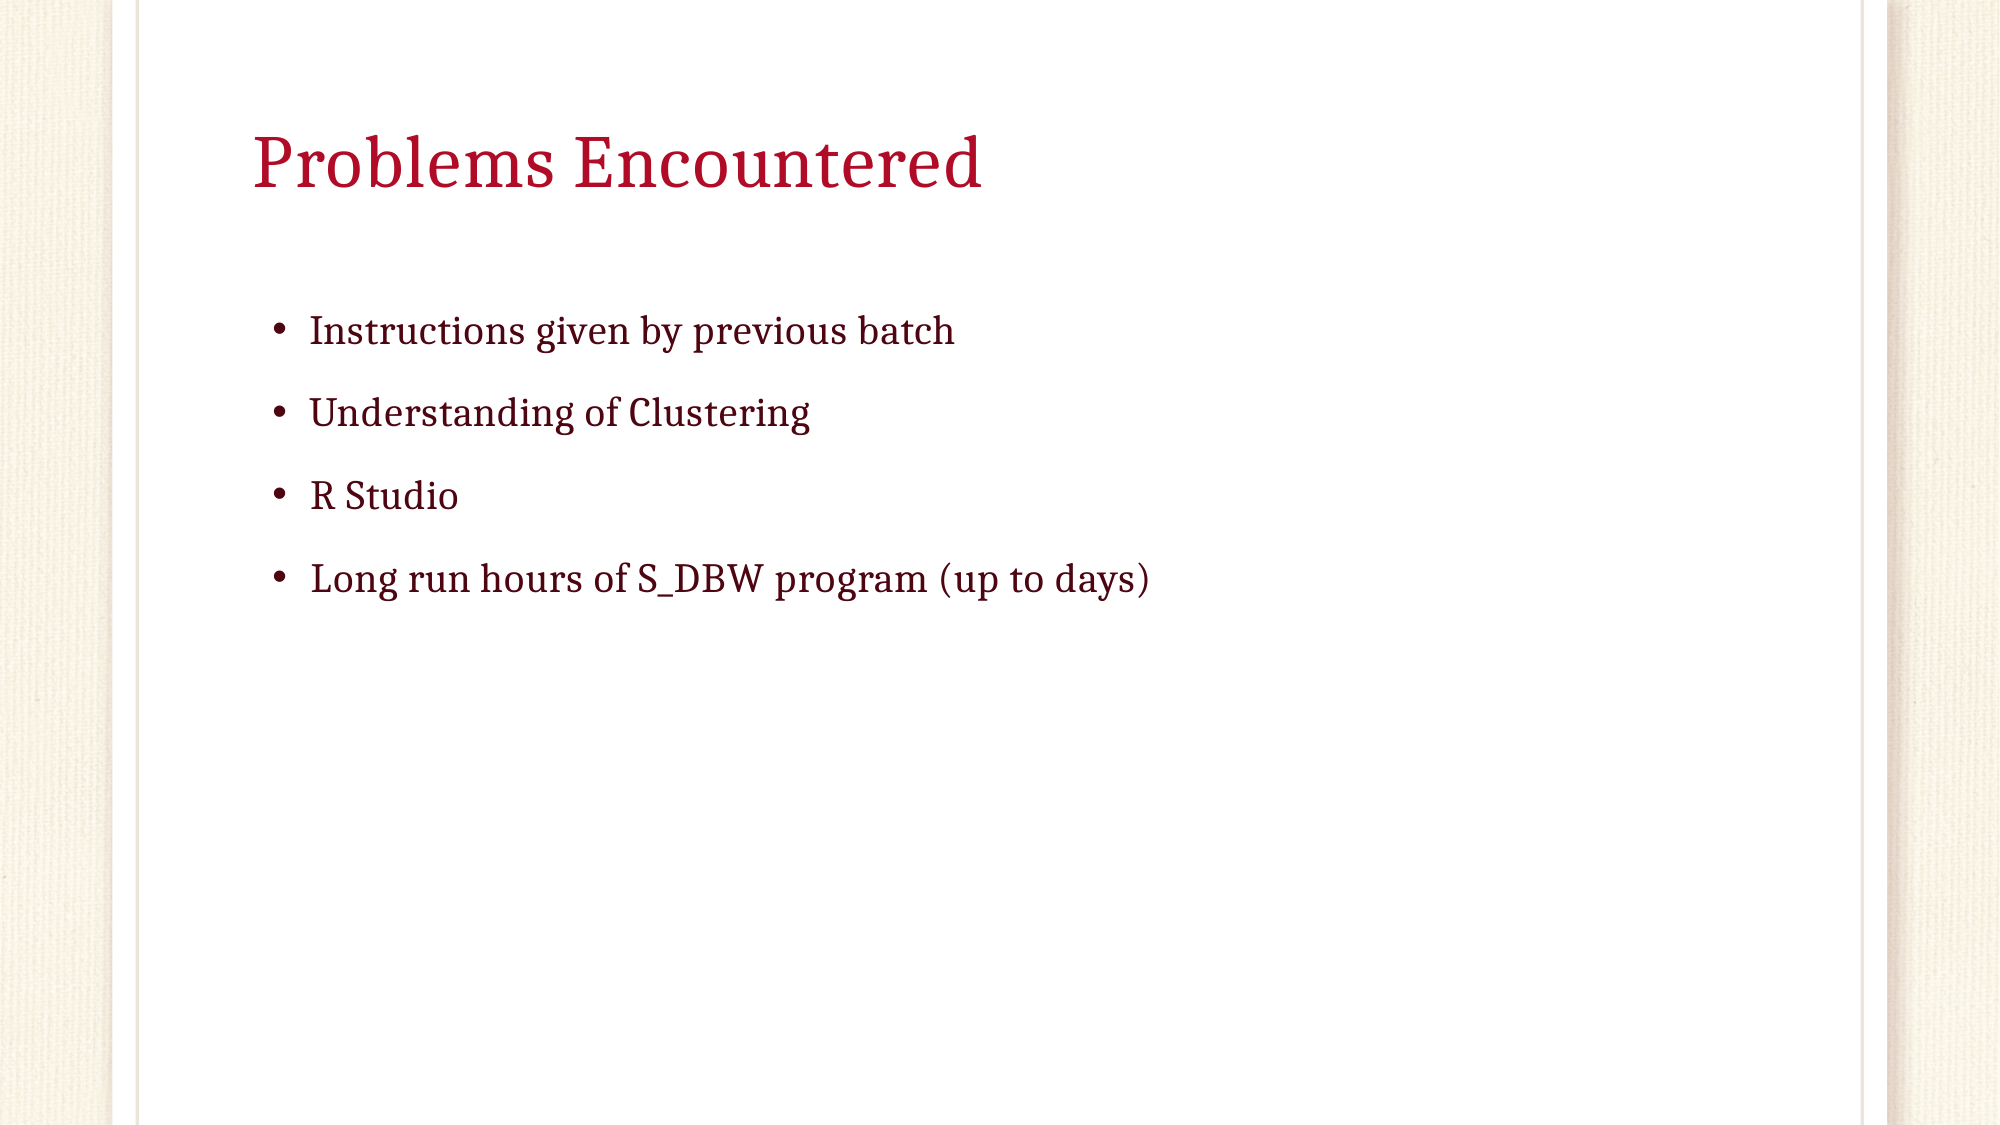

# Problems Encountered

Instructions given by previous batch
Understanding of Clustering
R Studio
Long run hours of S_DBW program (up to days)